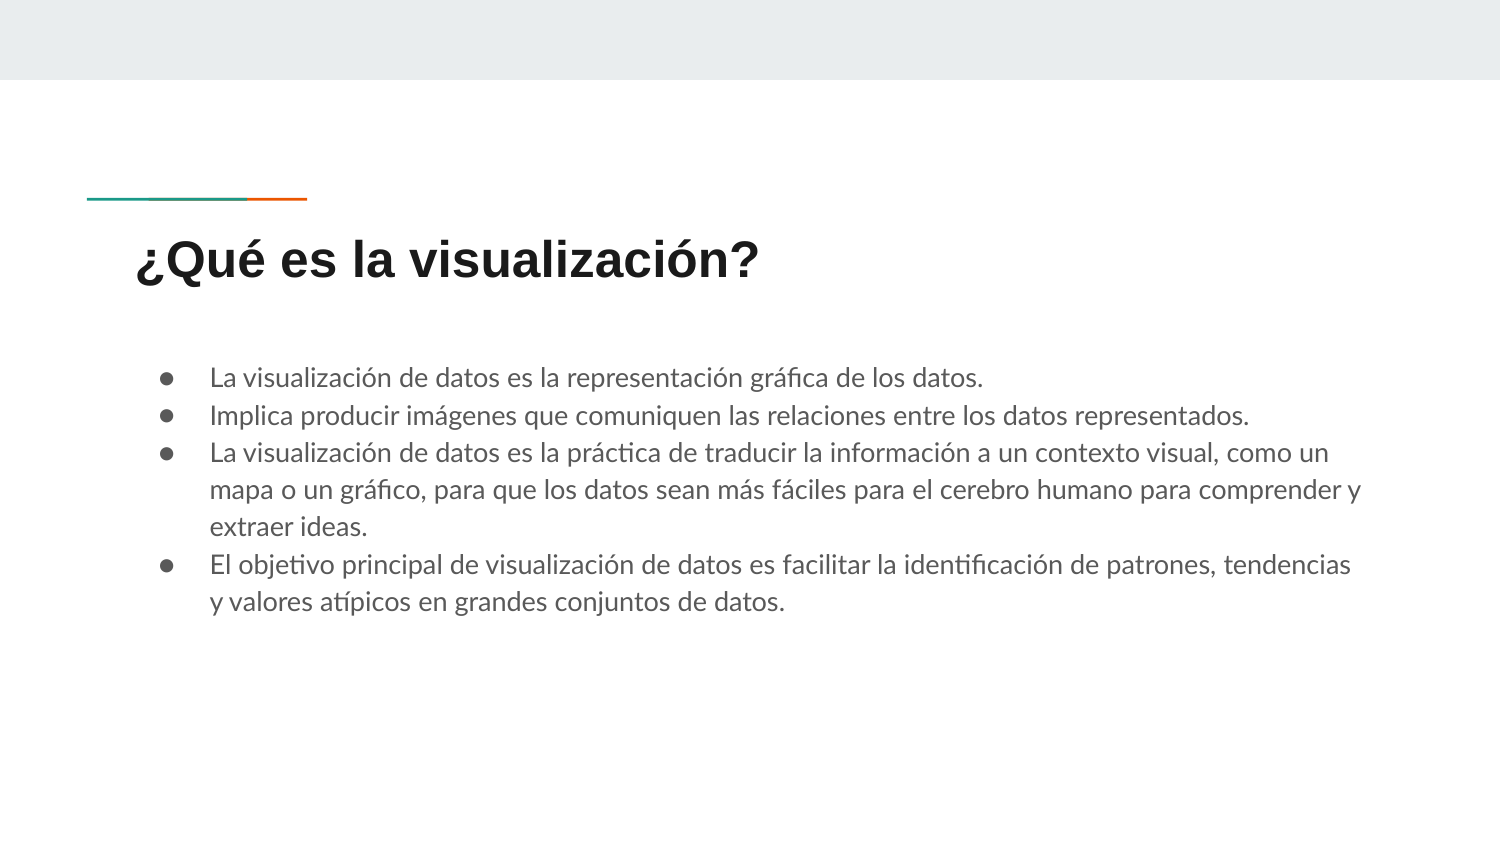

# ¿Qué es la visualización?
La visualización de datos es la representación gráfica de los datos.
Implica producir imágenes que comuniquen las relaciones entre los datos representados.
La visualización de datos es la práctica de traducir la información a un contexto visual, como un mapa o un gráfico, para que los datos sean más fáciles para el cerebro humano para comprender y extraer ideas.
El objetivo principal de visualización de datos es facilitar la identificación de patrones, tendencias y valores atípicos en grandes conjuntos de datos.